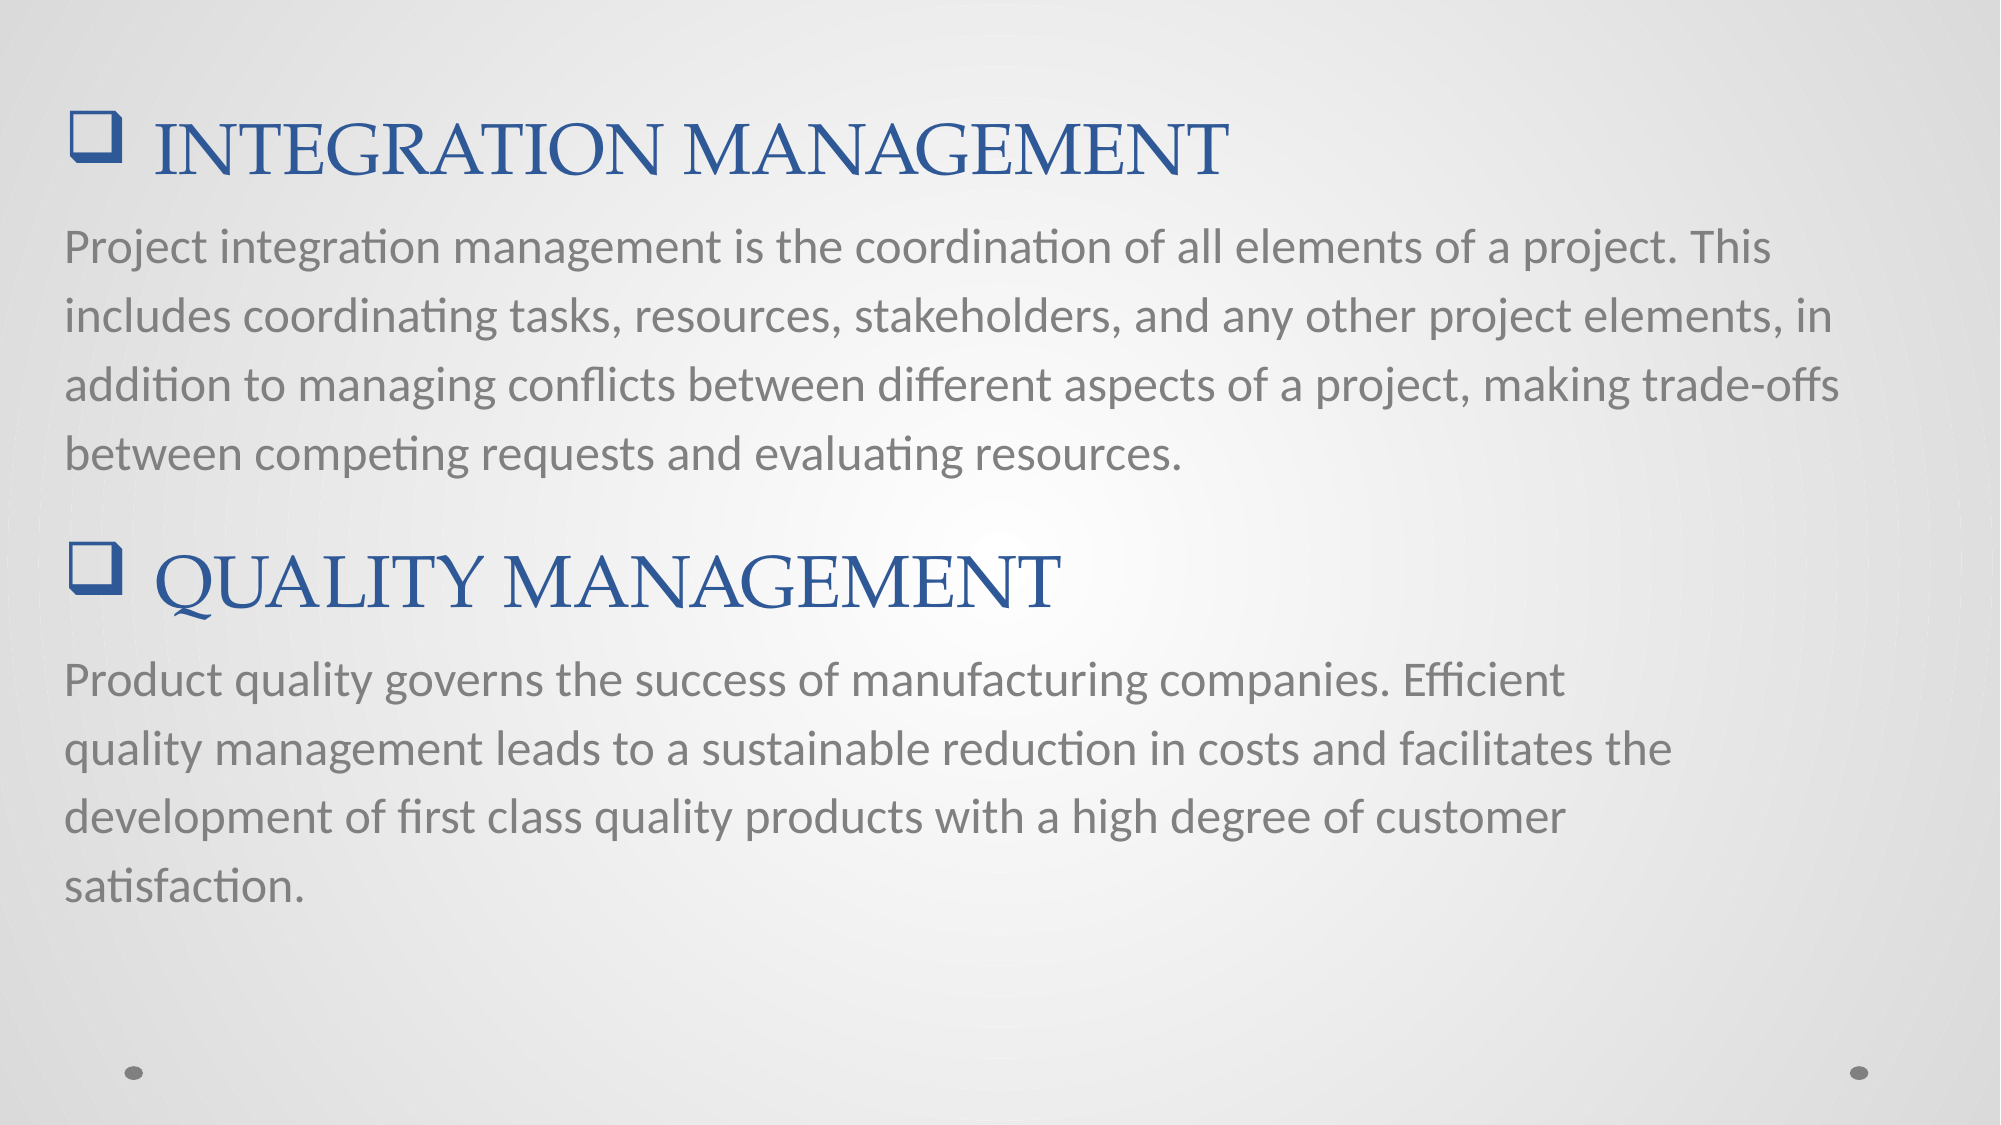

# INTEGRATION MANAGEMENT
Project integration management is the coordination of all elements of a project. This includes coordinating tasks, resources, stakeholders, and any other project elements, in addition to managing conflicts between different aspects of a project, making trade-offs between competing requests and evaluating resources.
QUALITY MANAGEMENT
Product quality governs the success of manufacturing companies. Efficient quality management leads to a sustainable reduction in costs and facilitates the development of first class quality products with a high degree of customer satisfaction.